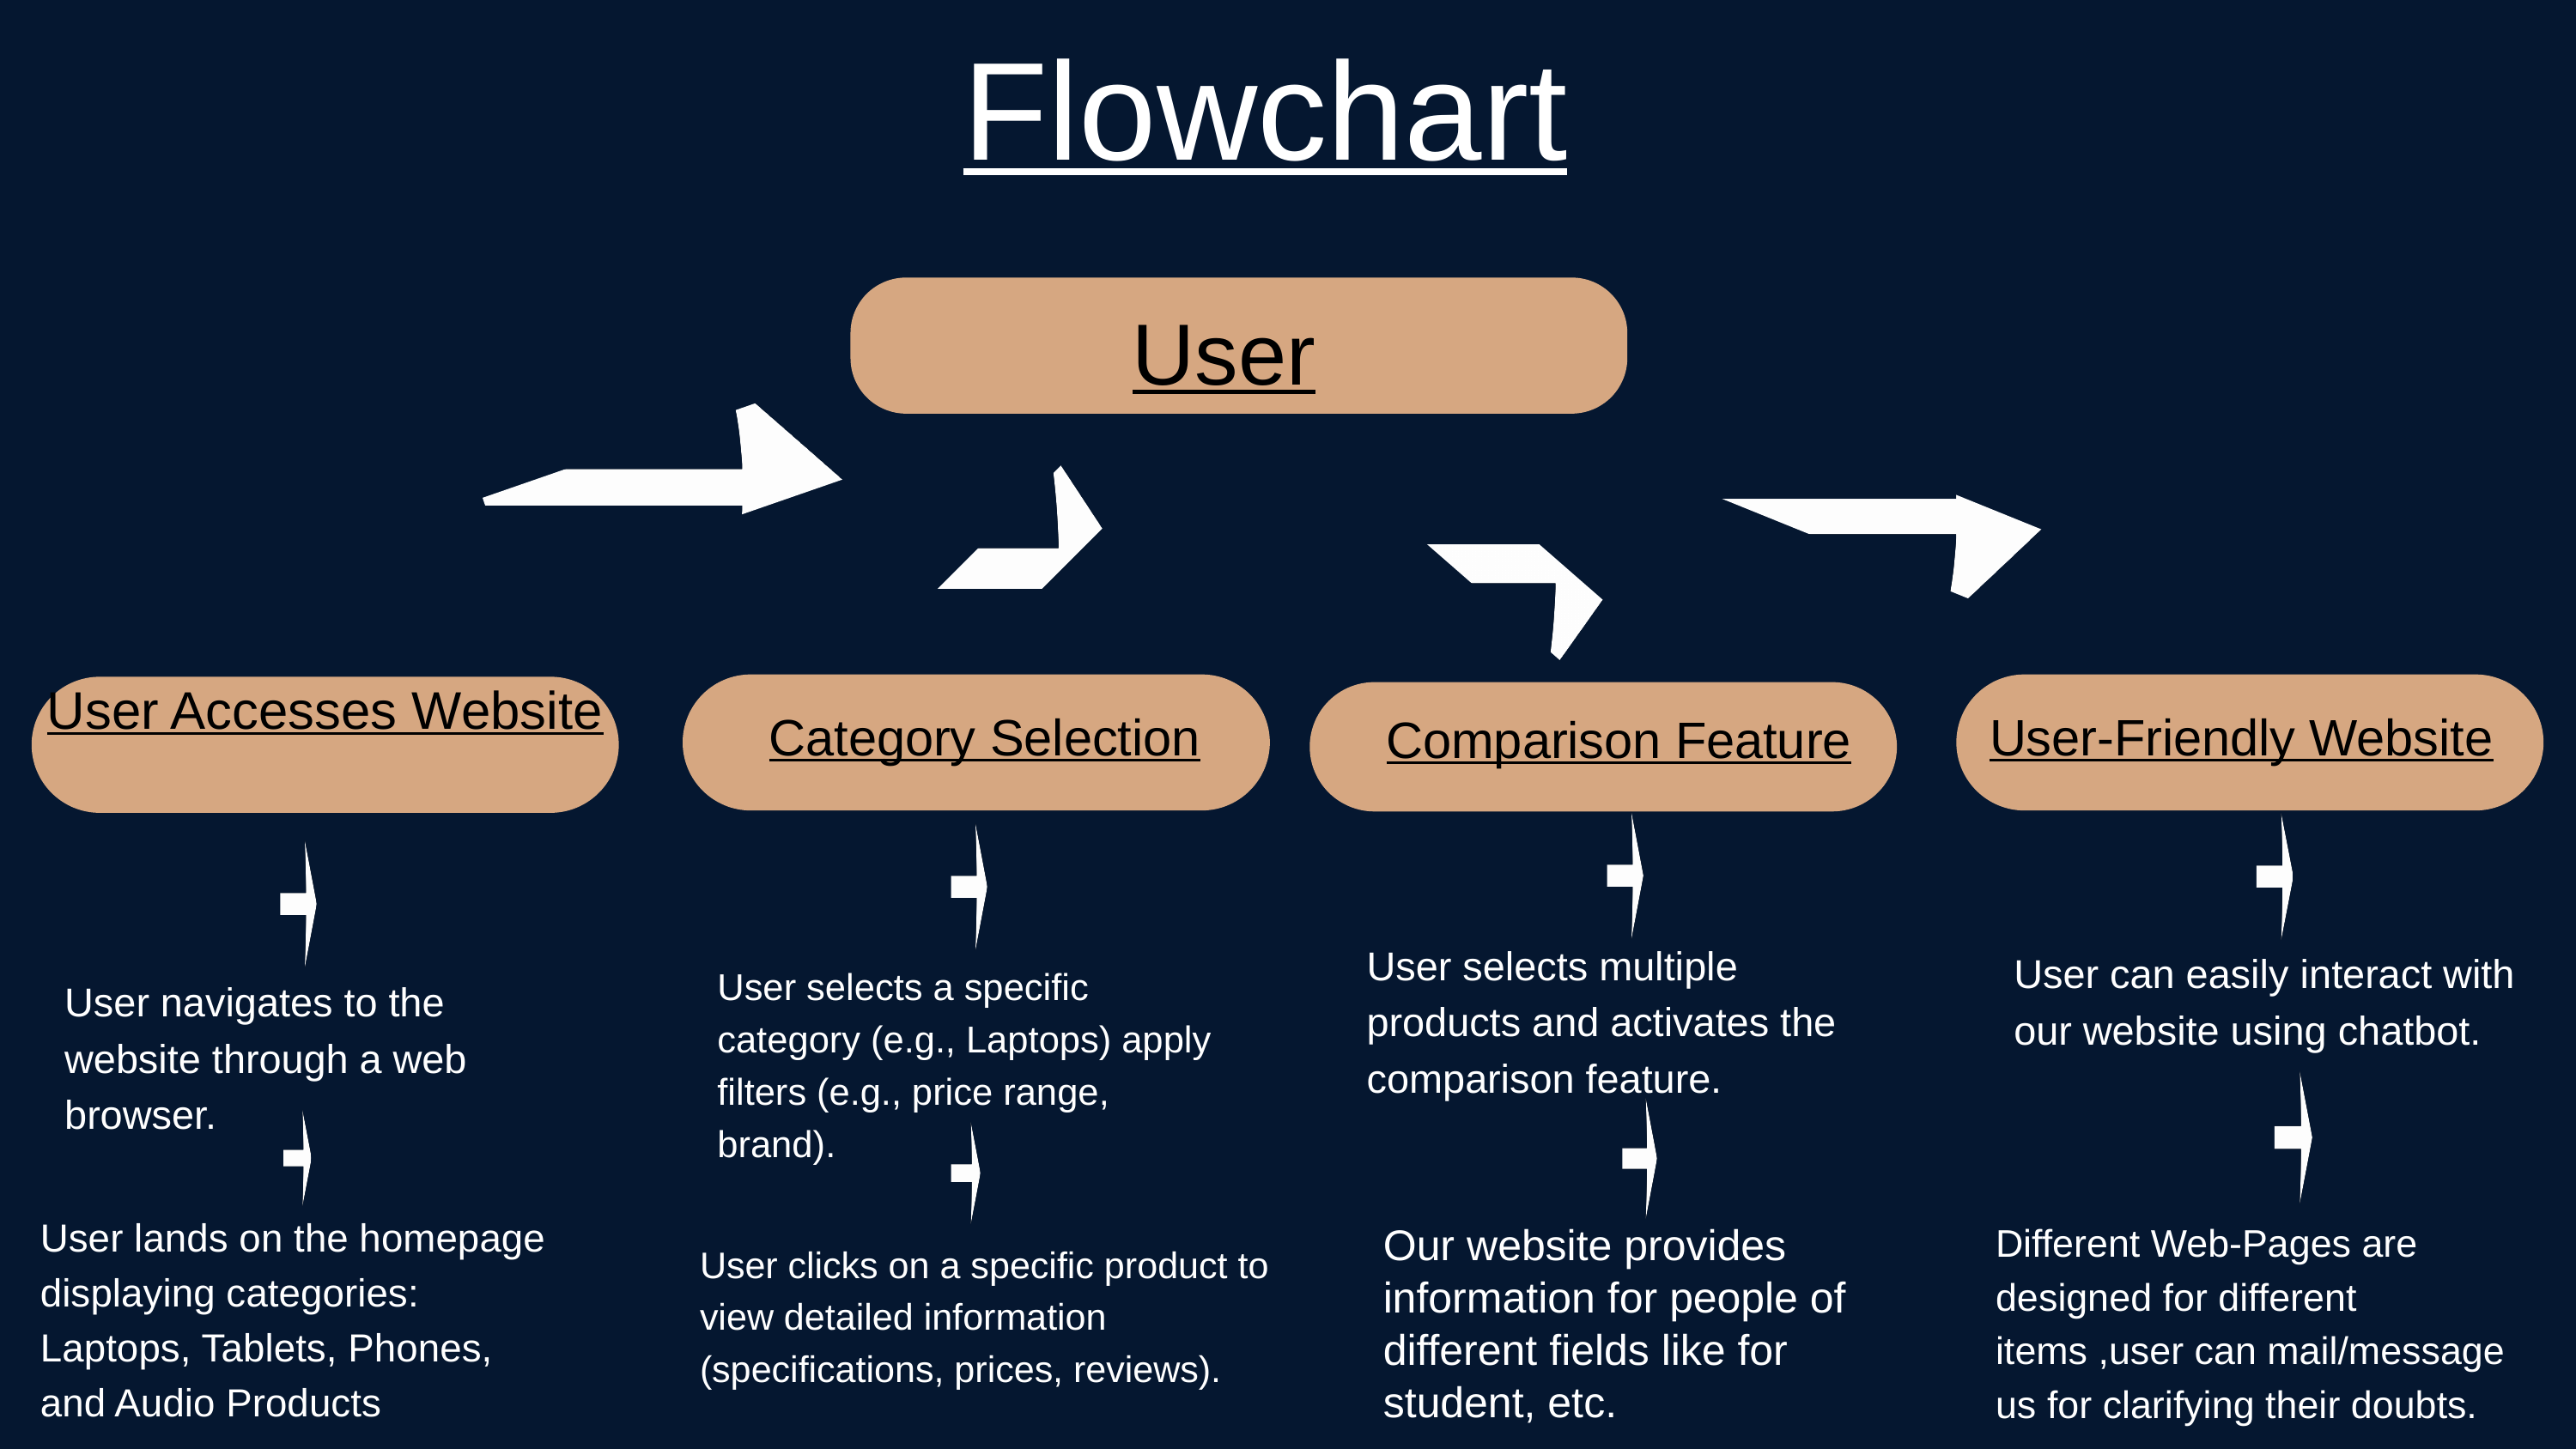

Flowchart

User

User Accesses Website

Category Selection
User-Friendly Website
Comparison Feature

User selects multiple products and activates the comparison feature.
User can easily interact with our website using chatbot.
User selects a specific category (e.g., Laptops) apply filters (e.g., price range, brand).
User navigates to the website through a web browser.

User lands on the homepage displaying categories: Laptops, Tablets, Phones, and Audio Products
Different Web-Pages are designed for different items ,user can mail/message us for clarifying their doubts.
Our website provides information for people of different fields like for student, etc.
User clicks on a specific product to view detailed information (specifications, prices, reviews).